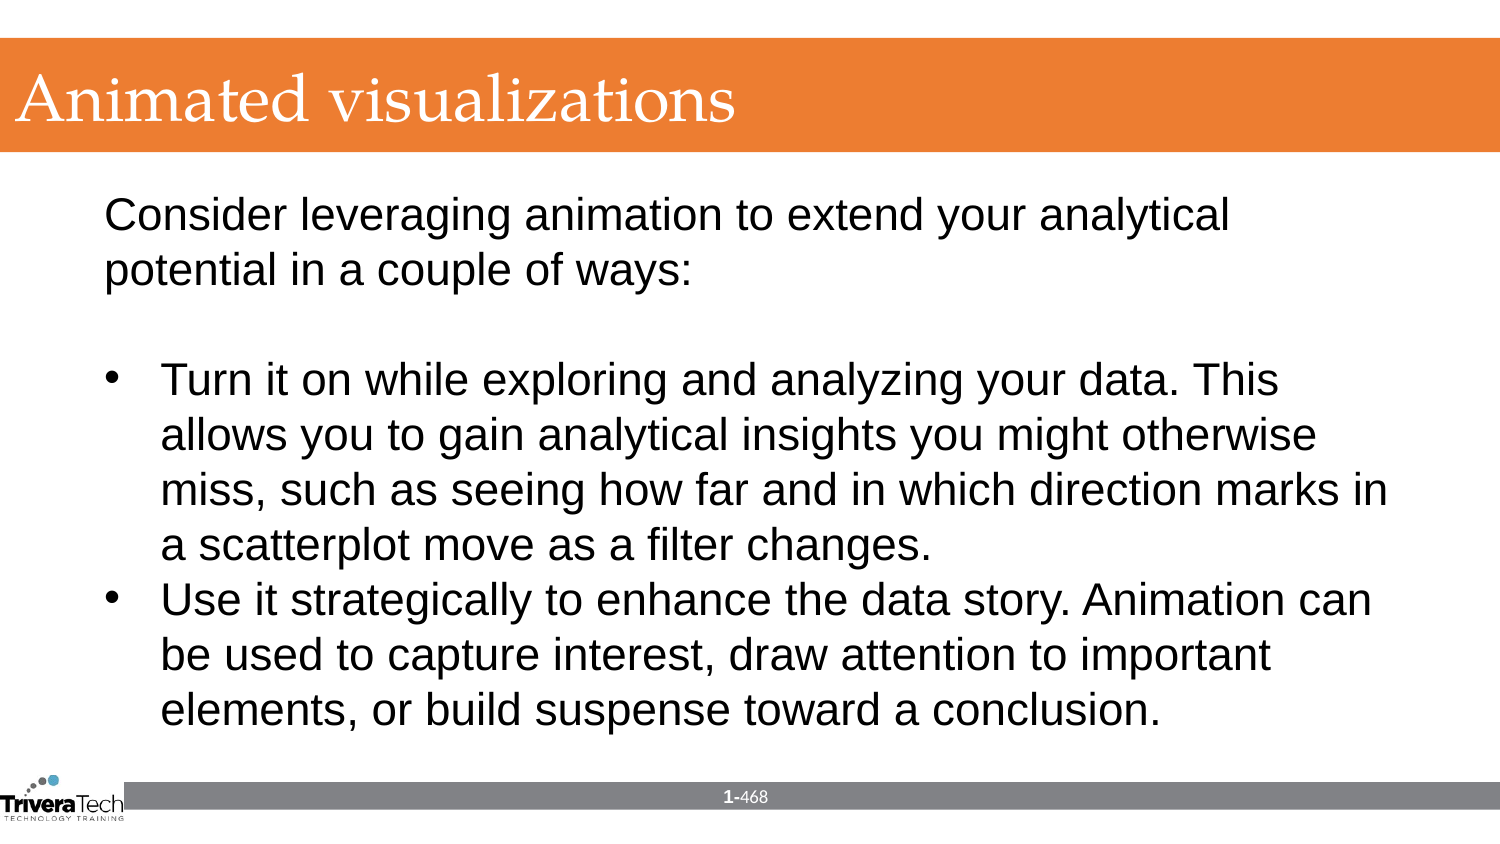

Animated visualizations
Consider leveraging animation to extend your analytical potential in a couple of ways:

Turn it on while exploring and analyzing your data. This allows you to gain analytical insights you might otherwise miss, such as seeing how far and in which direction marks in a scatterplot move as a filter changes.
Use it strategically to enhance the data story. Animation can be used to capture interest, draw attention to important elements, or build suspense toward a conclusion.
1-468